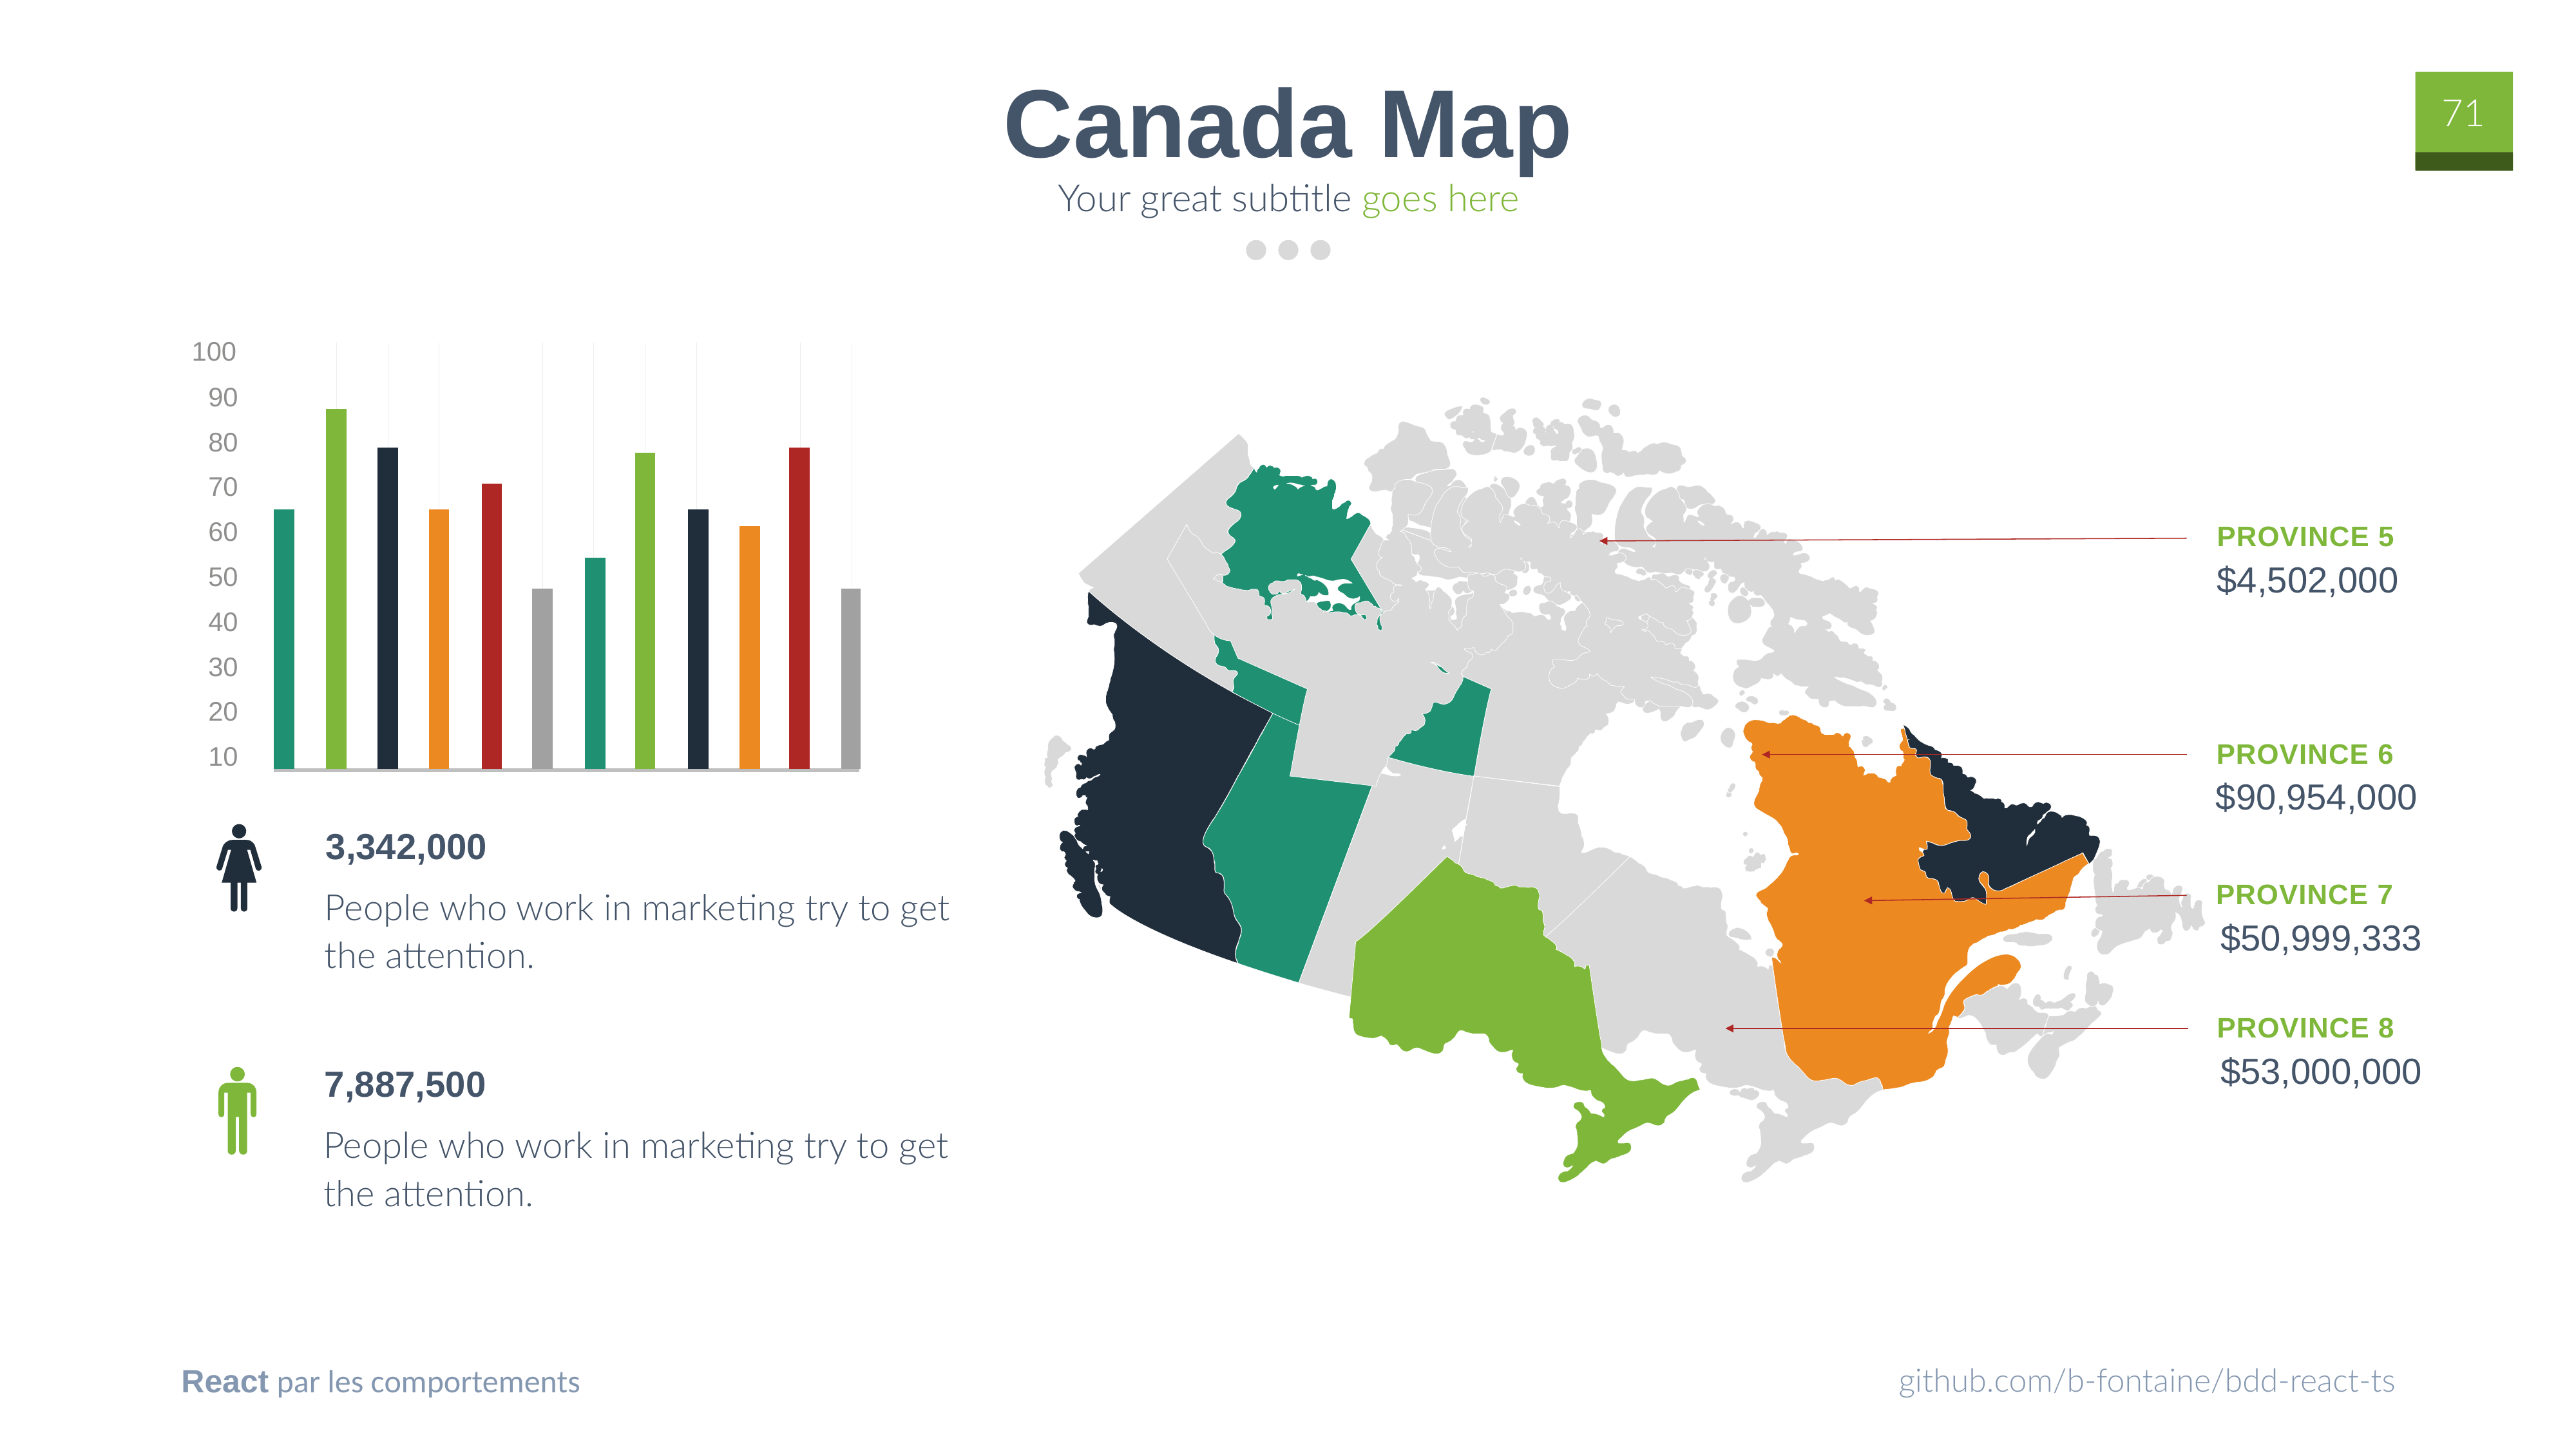

Canada Map
Your great subtitle goes here

100

90

80

70

60

50

40
30
20
10

Province 5
$4,502,000
Province 6
$90,954,000
3,342,000

People who work in marketing try to get the attention.
Province 7
$50,999,333
Province 8
$53,000,000
7,887,500

People who work in marketing try to get the attention.